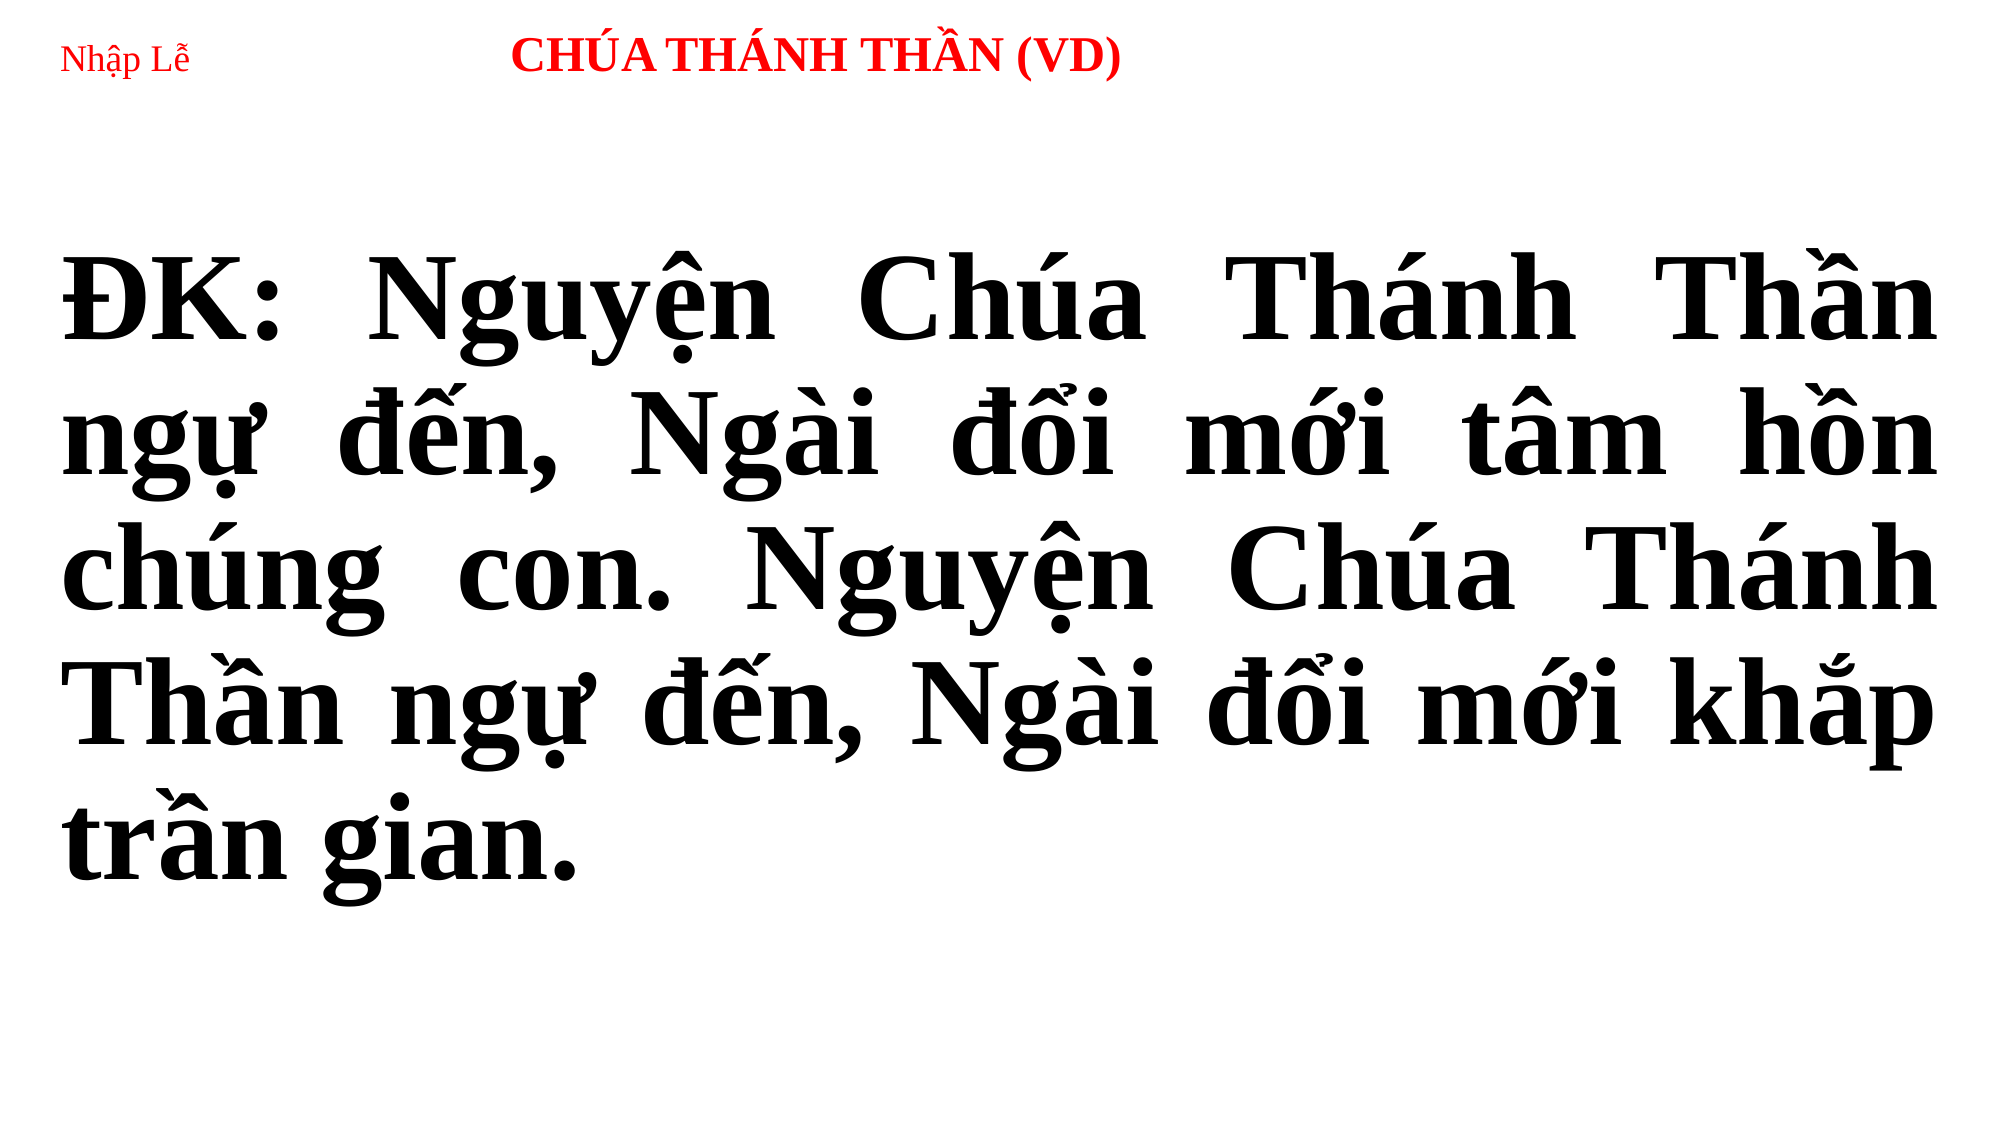

# Nhập Lễ              	         	CHÚA THÁNH THẦN (VD)
ĐK: Nguyện Chúa Thánh Thần ngự đến, Ngài đổi mới tâm hồn chúng con. Nguyện Chúa Thánh Thần ngự đến, Ngài đổi mới khắp trần gian.